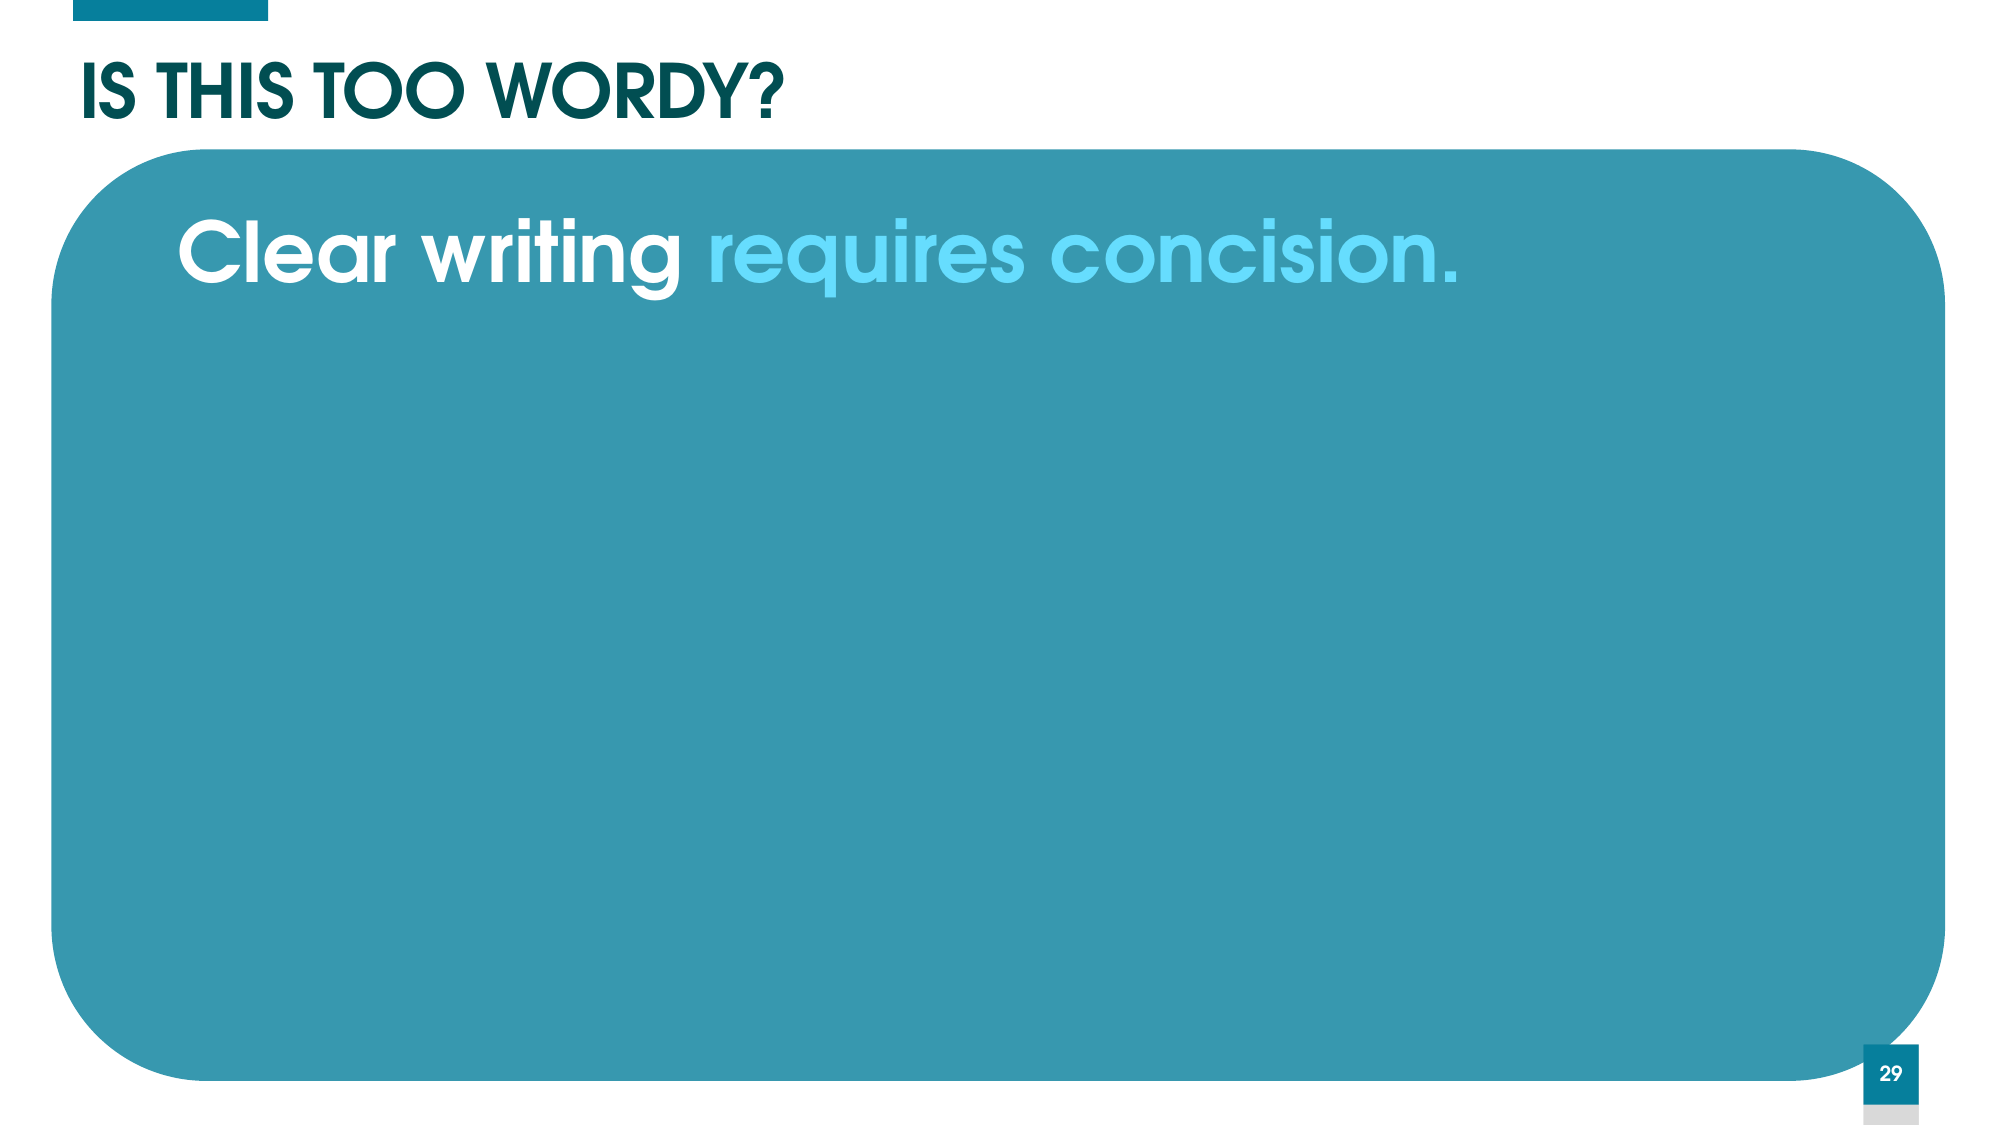

# IS THIS TOO WORDY?

Clear writing requires concision.